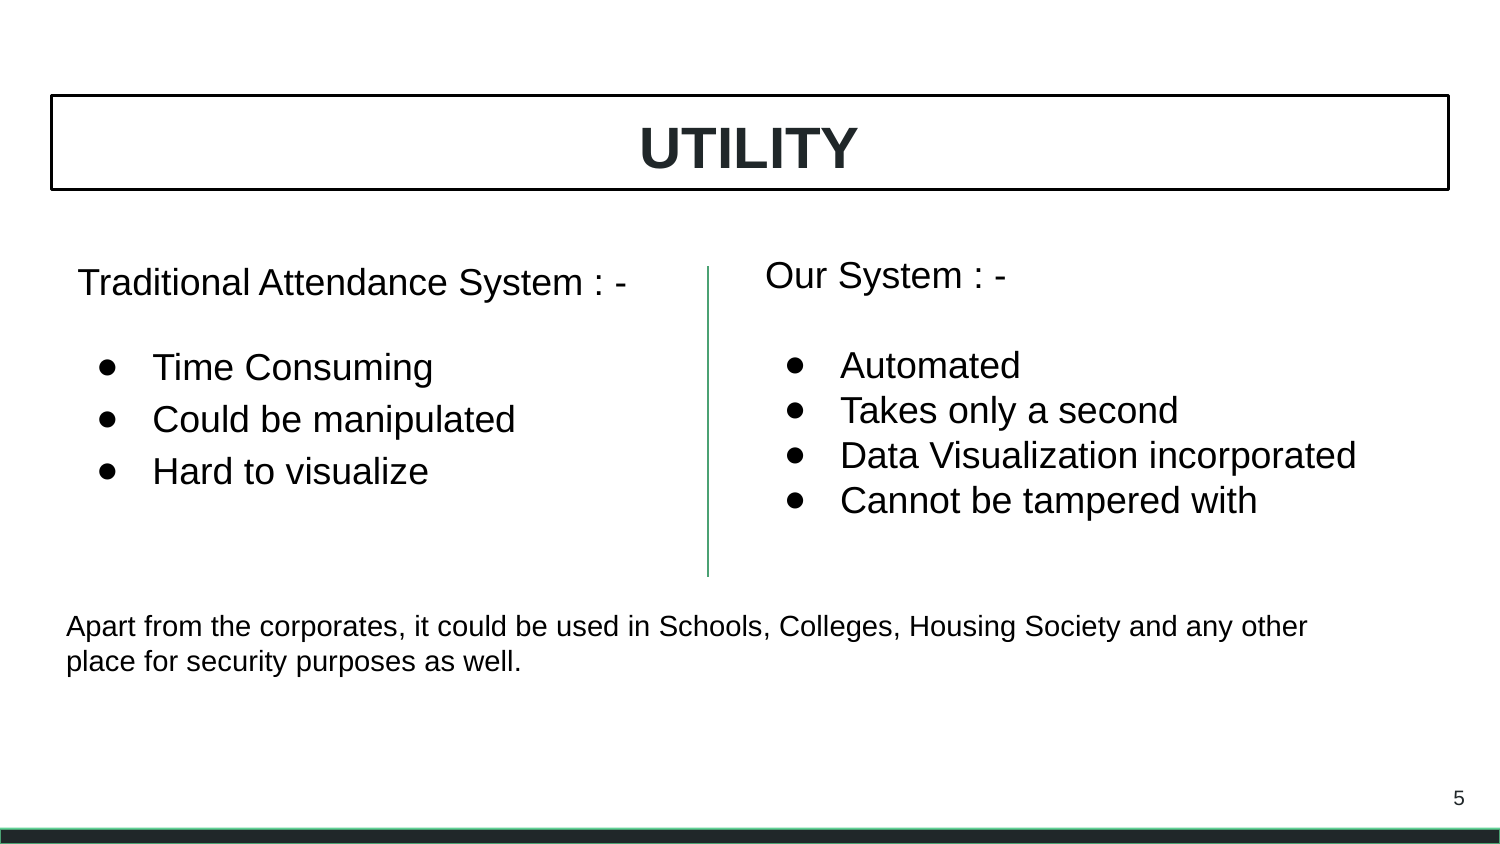

# UTILITY
Our System : -

Automated
Takes only a second
Data Visualization incorporated
Cannot be tampered with

Traditional Attendance System : -
Time Consuming
Could be manipulated
Hard to visualize
Apart from the corporates, it could be used in Schools, Colleges, Housing Society and any other place for security purposes as well.
5